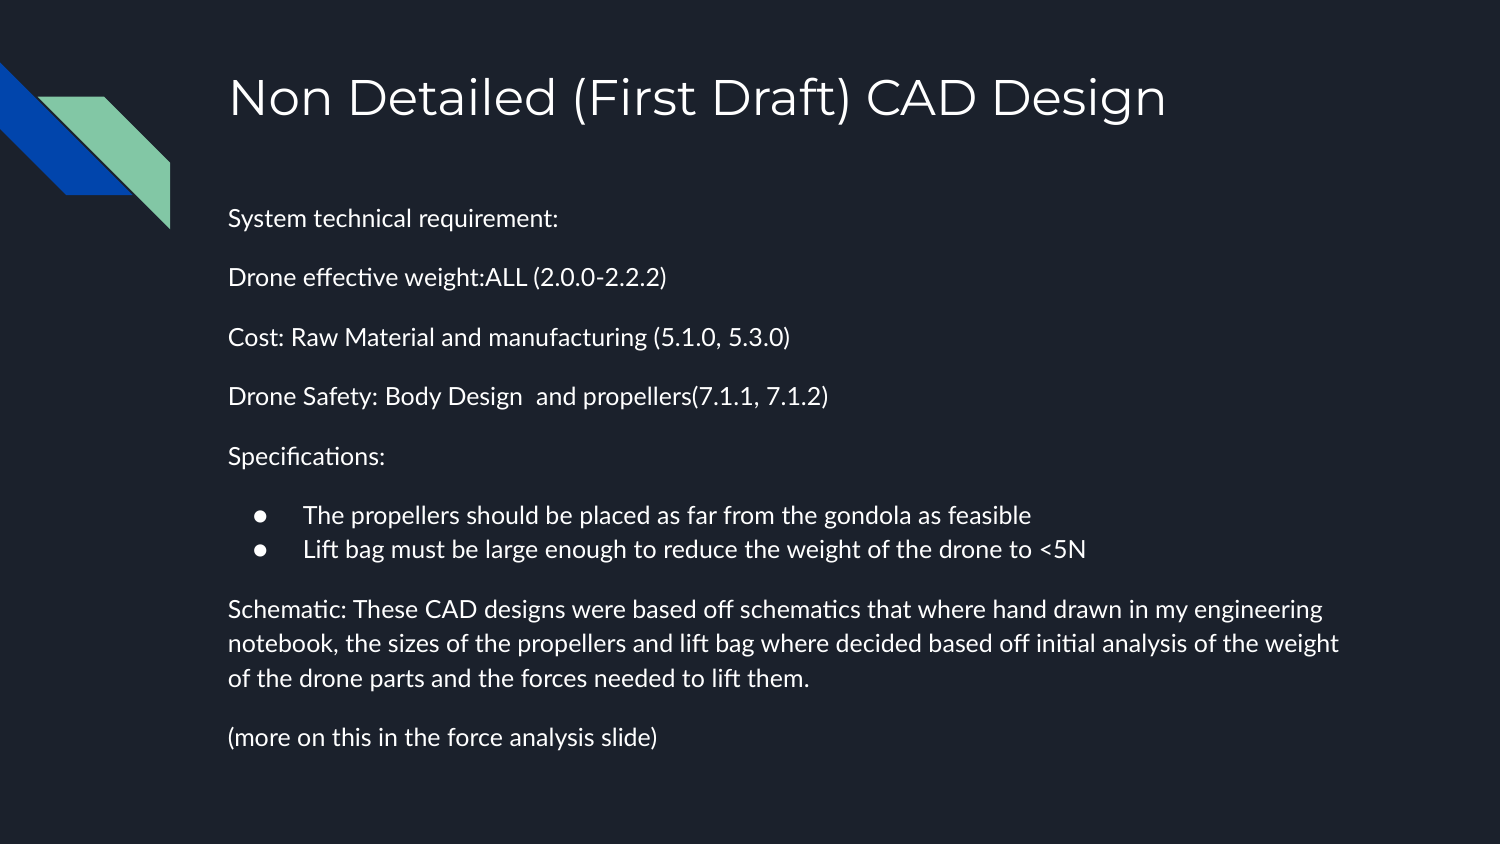

# Non Detailed (First Draft) CAD Design
System technical requirement:
Drone effective weight:ALL (2.0.0-2.2.2)
Cost: Raw Material and manufacturing (5.1.0, 5.3.0)
Drone Safety: Body Design  and propellers(7.1.1, 7.1.2)
Specifications:
The propellers should be placed as far from the gondola as feasible
Lift bag must be large enough to reduce the weight of the drone to <5N
Schematic: These CAD designs were based off schematics that where hand drawn in my engineering notebook, the sizes of the propellers and lift bag where decided based off initial analysis of the weight of the drone parts and the forces needed to lift them.
(more on this in the force analysis slide)